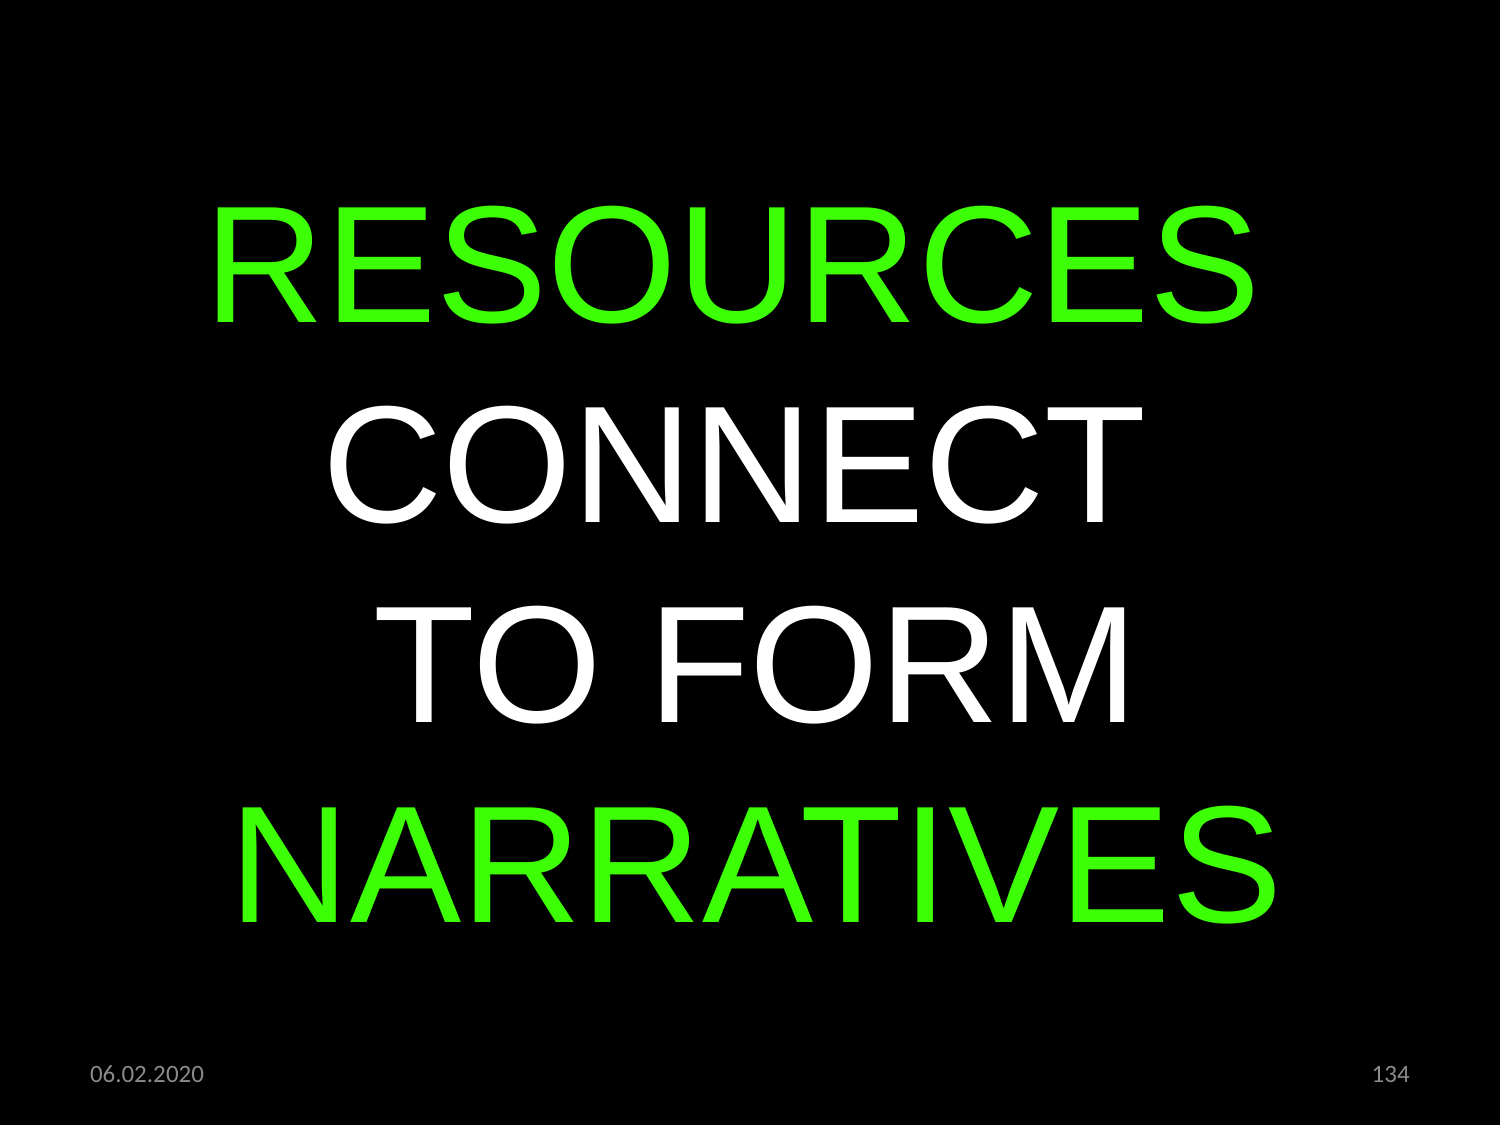

RESOURCES
CONNECT
TO FORM NARRATIVES
06.02.2020
134